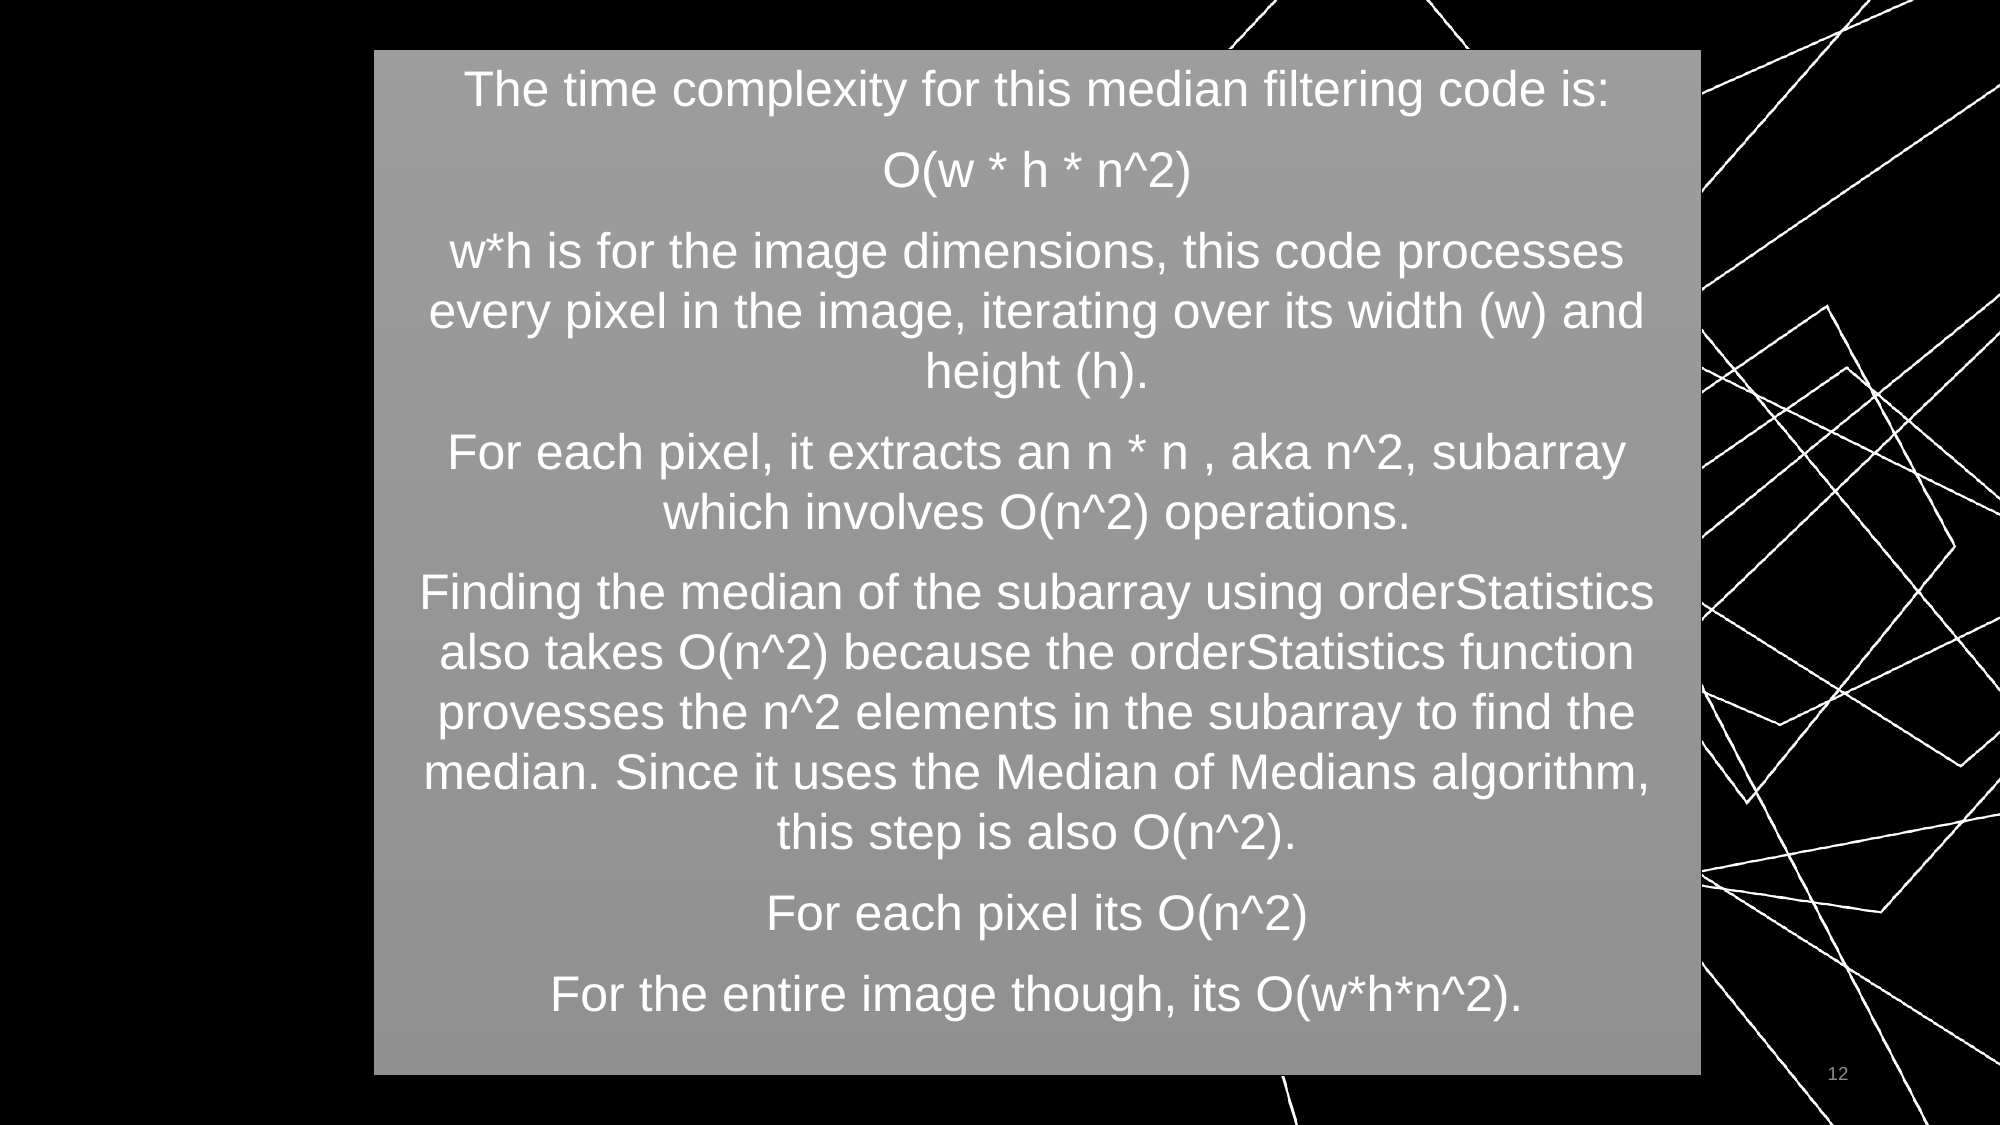

The time complexity for this median filtering code is:
O(w * h * n^2)
w*h is for the image dimensions, this code processes every pixel in the image, iterating over its width (w) and height (h).
For each pixel, it extracts an n * n , aka n^2, subarray which involves O(n^2) operations.
Finding the median of the subarray using orderStatistics also takes O(n^2) because the orderStatistics function provesses the n^2 elements in the subarray to find the median. Since it uses the Median of Medians algorithm, this step is also O(n^2).
For each pixel its O(n^2)
For the entire image though, its O(w*h*n^2).

12